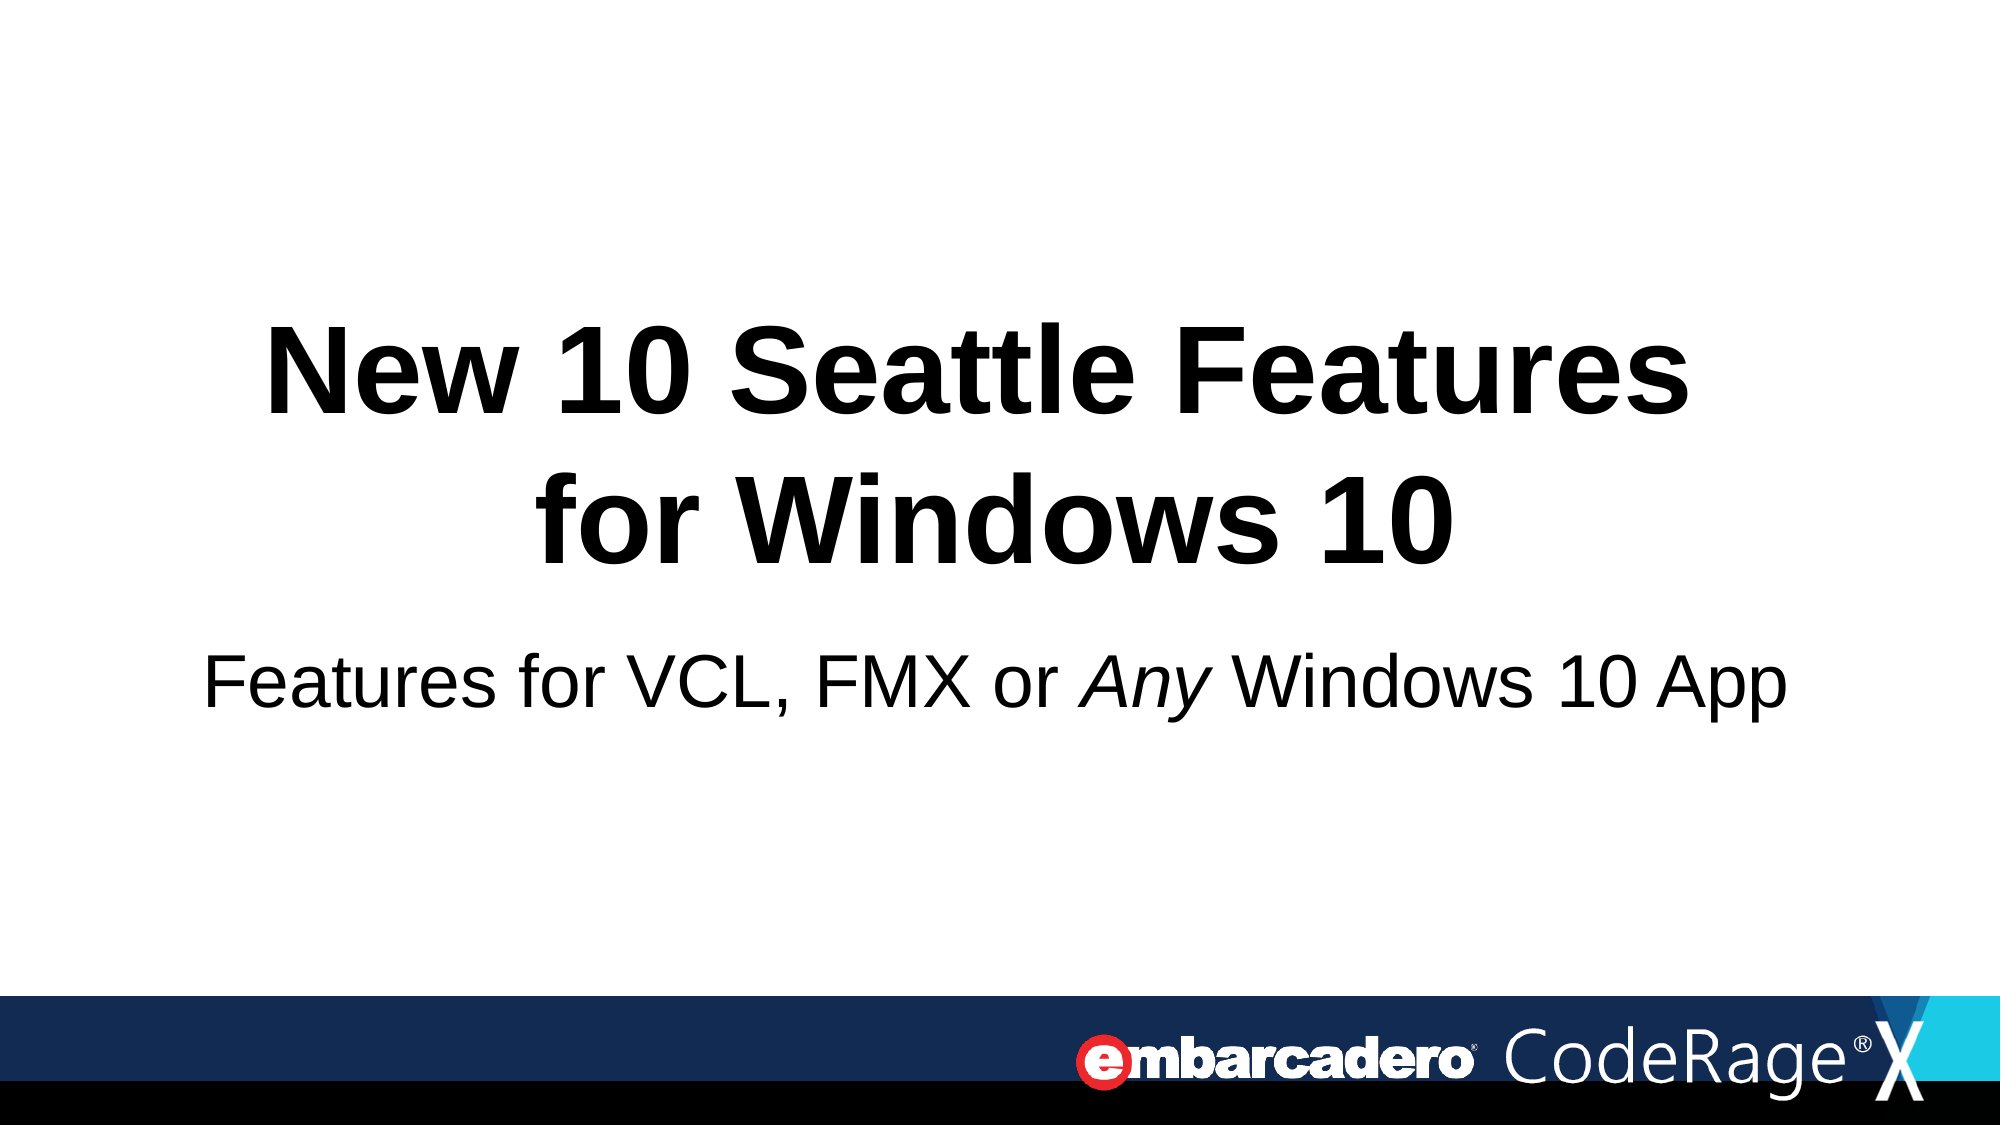

# New 10 Seattle Features for Windows 10
Features for VCL, FMX or Any Windows 10 App